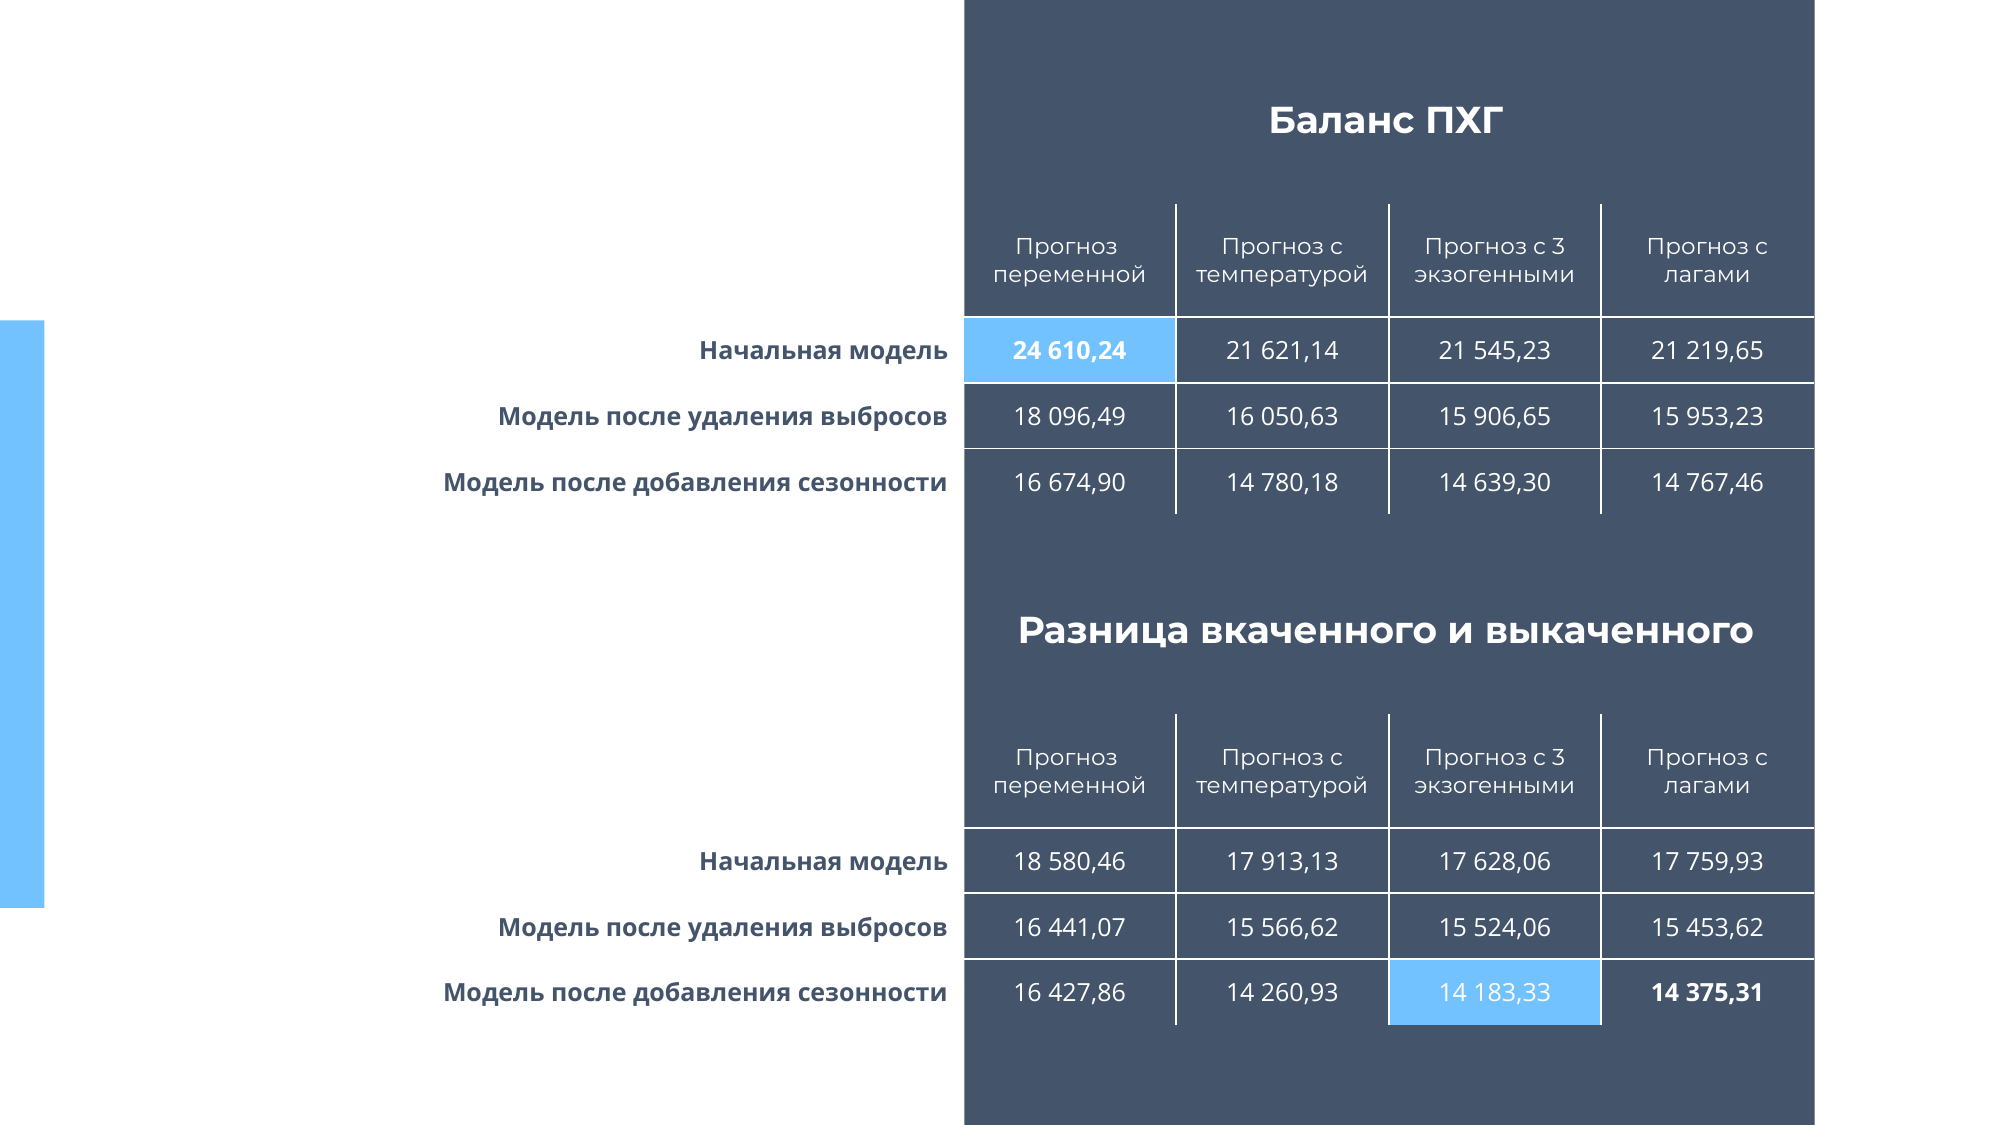

Баланс ПХГ
|  | Прогноз переменной | Прогноз с температурой | Прогноз с 3 экзогенными | Прогноз с лагами |
| --- | --- | --- | --- | --- |
| Начальная модель | 24 610,24 | 21 621,14 | 21 545,23 | 21 219,65 |
| Модель после удаления выбросов | 18 096,49 | 16 050,63 | 15 906,65 | 15 953,23 |
| Модель после добавления сезонности | 16 674,90 | 14 780,18 | 14 639,30 | 14 767,46 |
Разница вкаченного и выкаченного

|  | Прогноз переменной | Прогноз с температурой | Прогноз с 3 экзогенными | Прогноз с лагами |
| --- | --- | --- | --- | --- |
| Начальная модель | 18 580,46 | 17 913,13 | 17 628,06 | 17 759,93 |
| Модель после удаления выбросов | 16 441,07 | 15 566,62 | 15 524,06 | 15 453,62 |
| Модель после добавления сезонности | 16 427,86 | 14 260,93 | 14 183,33 | 14 375,31 |